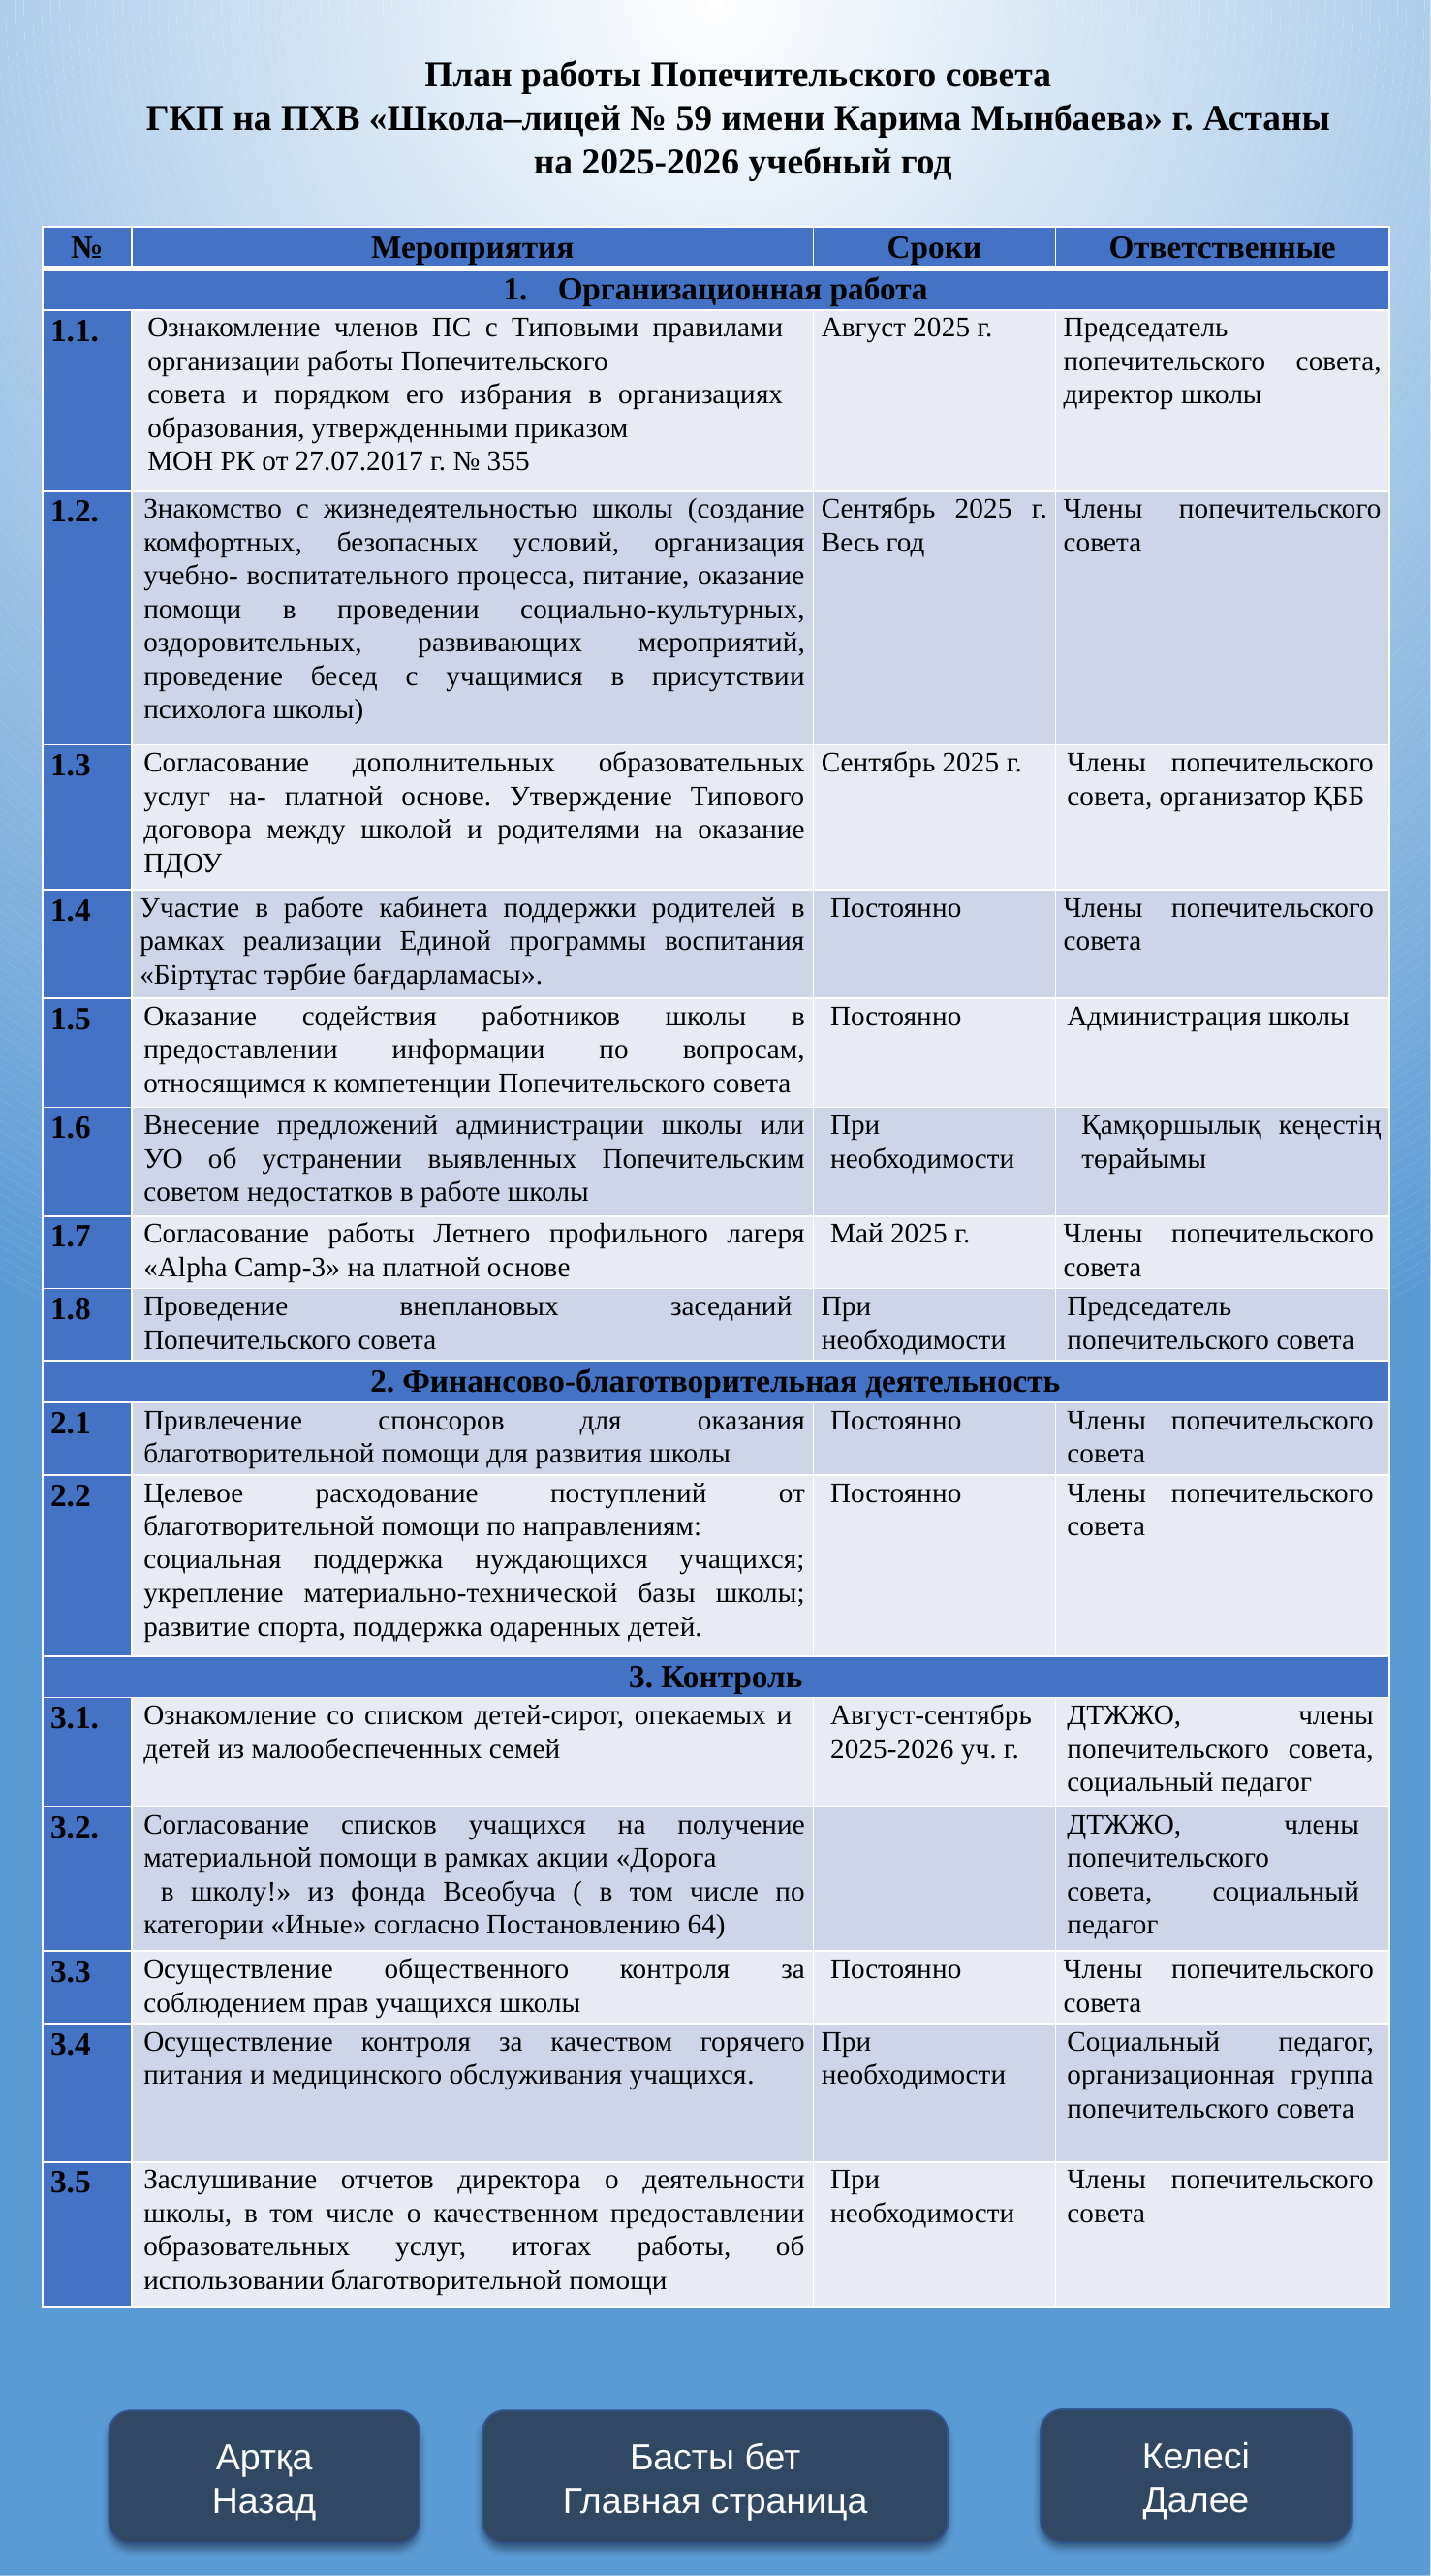

План работы Попечительского совета
ГКП на ПХВ «Школа–лицей № 59 имени Карима Мынбаева» г. Астаны
на 2025-2026 учебный год
| № | Мероприятия | Сроки | Ответственные |
| --- | --- | --- | --- |
| Организационная работа |  |  |  |
| 1.1. | Ознакомление членов ПС с Типовыми правилами организации работы Попечительского совета и порядком его избрания в организациях образования, утвержденными приказом МОН РК от 27.07.2017 г. № 355 | Август 2025 г. | Председатель попечительского совета, директор школы |
| 1.2. | Знакомство с жизнедеятельностью школы (создание комфортных, безопасных условий, организация учебно- воспитательного процесса, питание, оказание помощи в проведении социально-культурных, оздоровительных, развивающих мероприятий, проведение бесед с учащимися в присутствии психолога школы) | Сентябрь 2025 г. Весь год | Члены попечительского совета |
| 1.3 | Согласование дополнительных образовательных услуг на- платной основе. Утверждение Типового договора между школой и родителями на оказание ПДОУ | Сентябрь 2025 г. | Члены попечительского совета, организатор ҚББ |
| 1.4 | Участие в работе кабинета поддержки родителей в рамках реализации Единой программы воспитания «Біртұтас тәрбие бағдарламасы». | Постоянно | Члены попечительского совета |
| 1.5 | Оказание содействия работников школы в предоставлении информации по вопросам, относящимся к компетенции Попечительского совета | Постоянно | Администрация школы |
| 1.6 | Внесение предложений администрации школы или УО об устранении выявленных Попечительским советом недостатков в работе школы | При необходимости | Қамқоршылық кеңестің төрайымы |
| 1.7 | Согласование работы Летнего профильного лагеря «Alpha Camp-3» на платной основе | Май 2025 г. | Члены попечительского совета |
| 1.8 | Проведение внеплановых заседаний Попечительского совета | При необходимости | Председатель попечительского совета |
| 2. Финансово-благотворительная деятельность |  |  |  |
| 2.1 | Привлечение спонсоров для оказания благотворительной помощи для развития школы | Постоянно | Члены попечительского совета |
| 2.2 | Целевое расходование поступлений от благотворительной помощи по направлениям: социальная поддержка нуждающихся учащихся; укрепление материально-технической базы школы; развитие спорта, поддержка одаренных детей. | Постоянно | Члены попечительского совета |
| 3. Контроль |  |  |  |
| 3.1. | Ознакомление со списком детей-сирот, опекаемых и детей из малообеспеченных семей | Август-сентябрь 2025-2026 уч. г. | ДТЖЖО, члены попечительского совета, социальный педагог |
| 3.2. | Согласование списков учащихся на получение материальной помощи в рамках акции «Дорога в школу!» из фонда Всеобуча ( в том числе по категории «Иные» согласно Постановлению 64) |  | ДТЖЖО, члены попечительского совета, социальный педагог |
| 3.3 | Осуществление общественного контроля за соблюдением прав учащихся школы | Постоянно | Члены попечительского совета |
| 3.4 | Осуществление контроля за качеством горячего питания и медицинского обслуживания учащихся. | При необходимости | Социальный педагог, организационная группа попечительского совета |
| 3.5 | Заслушивание отчетов директора о деятельности школы, в том числе о качественном предоставлении образовательных услуг, итогах работы, об использовании благотворительной помощи | При необходимости | Члены попечительского совета |

Келесі
Далее
Артқа
Назад
Басты бет
Главная страница